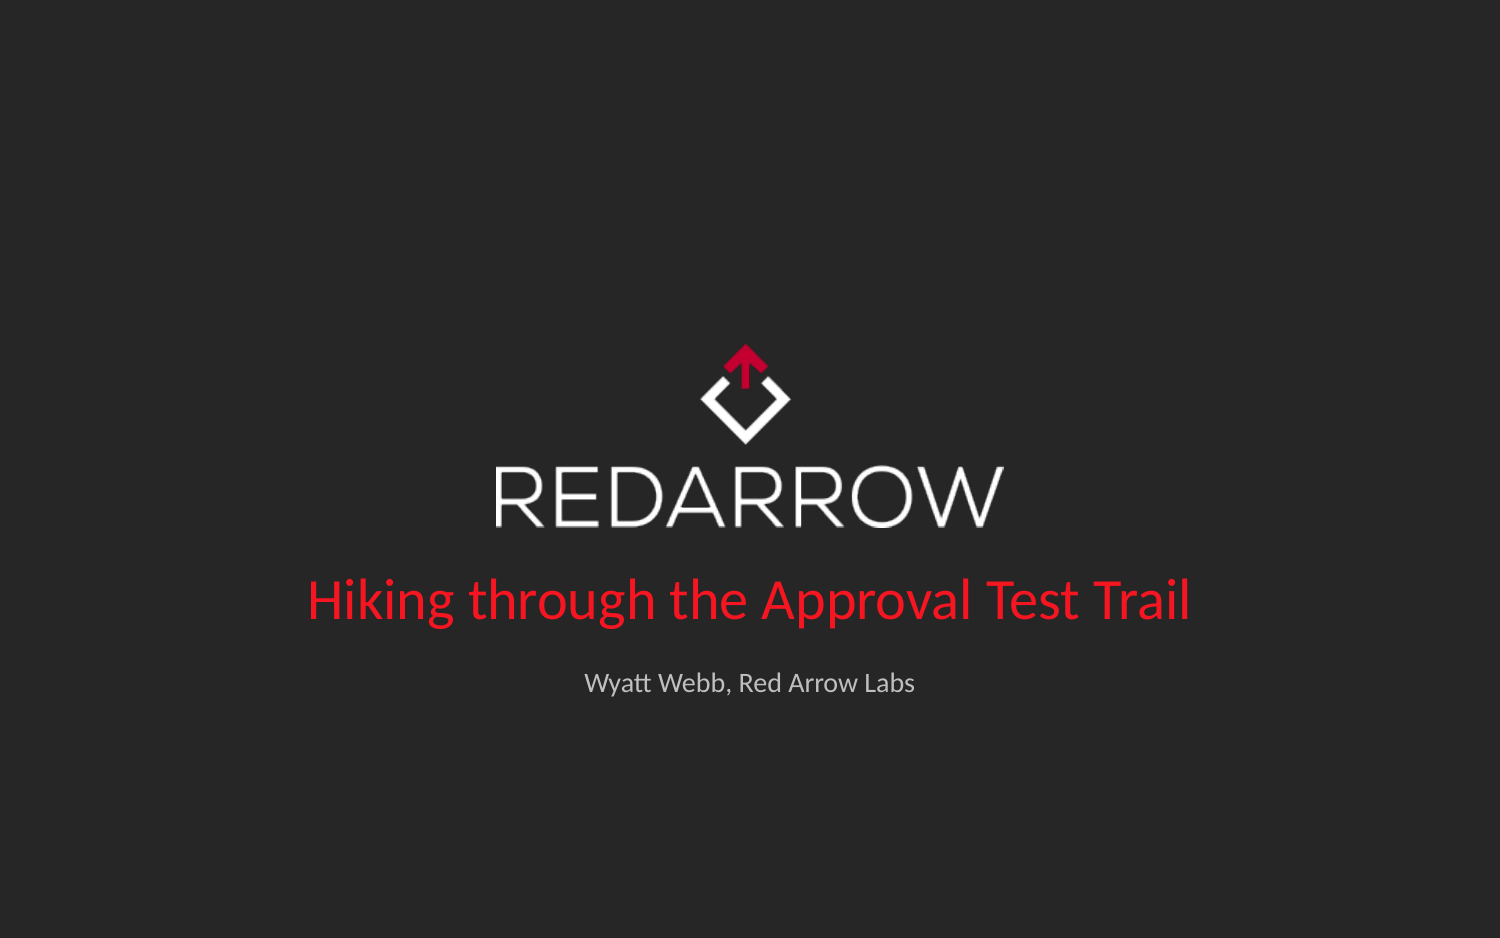

# Hiking through the Approval Test Trail Wyatt Webb, Red Arrow Labs